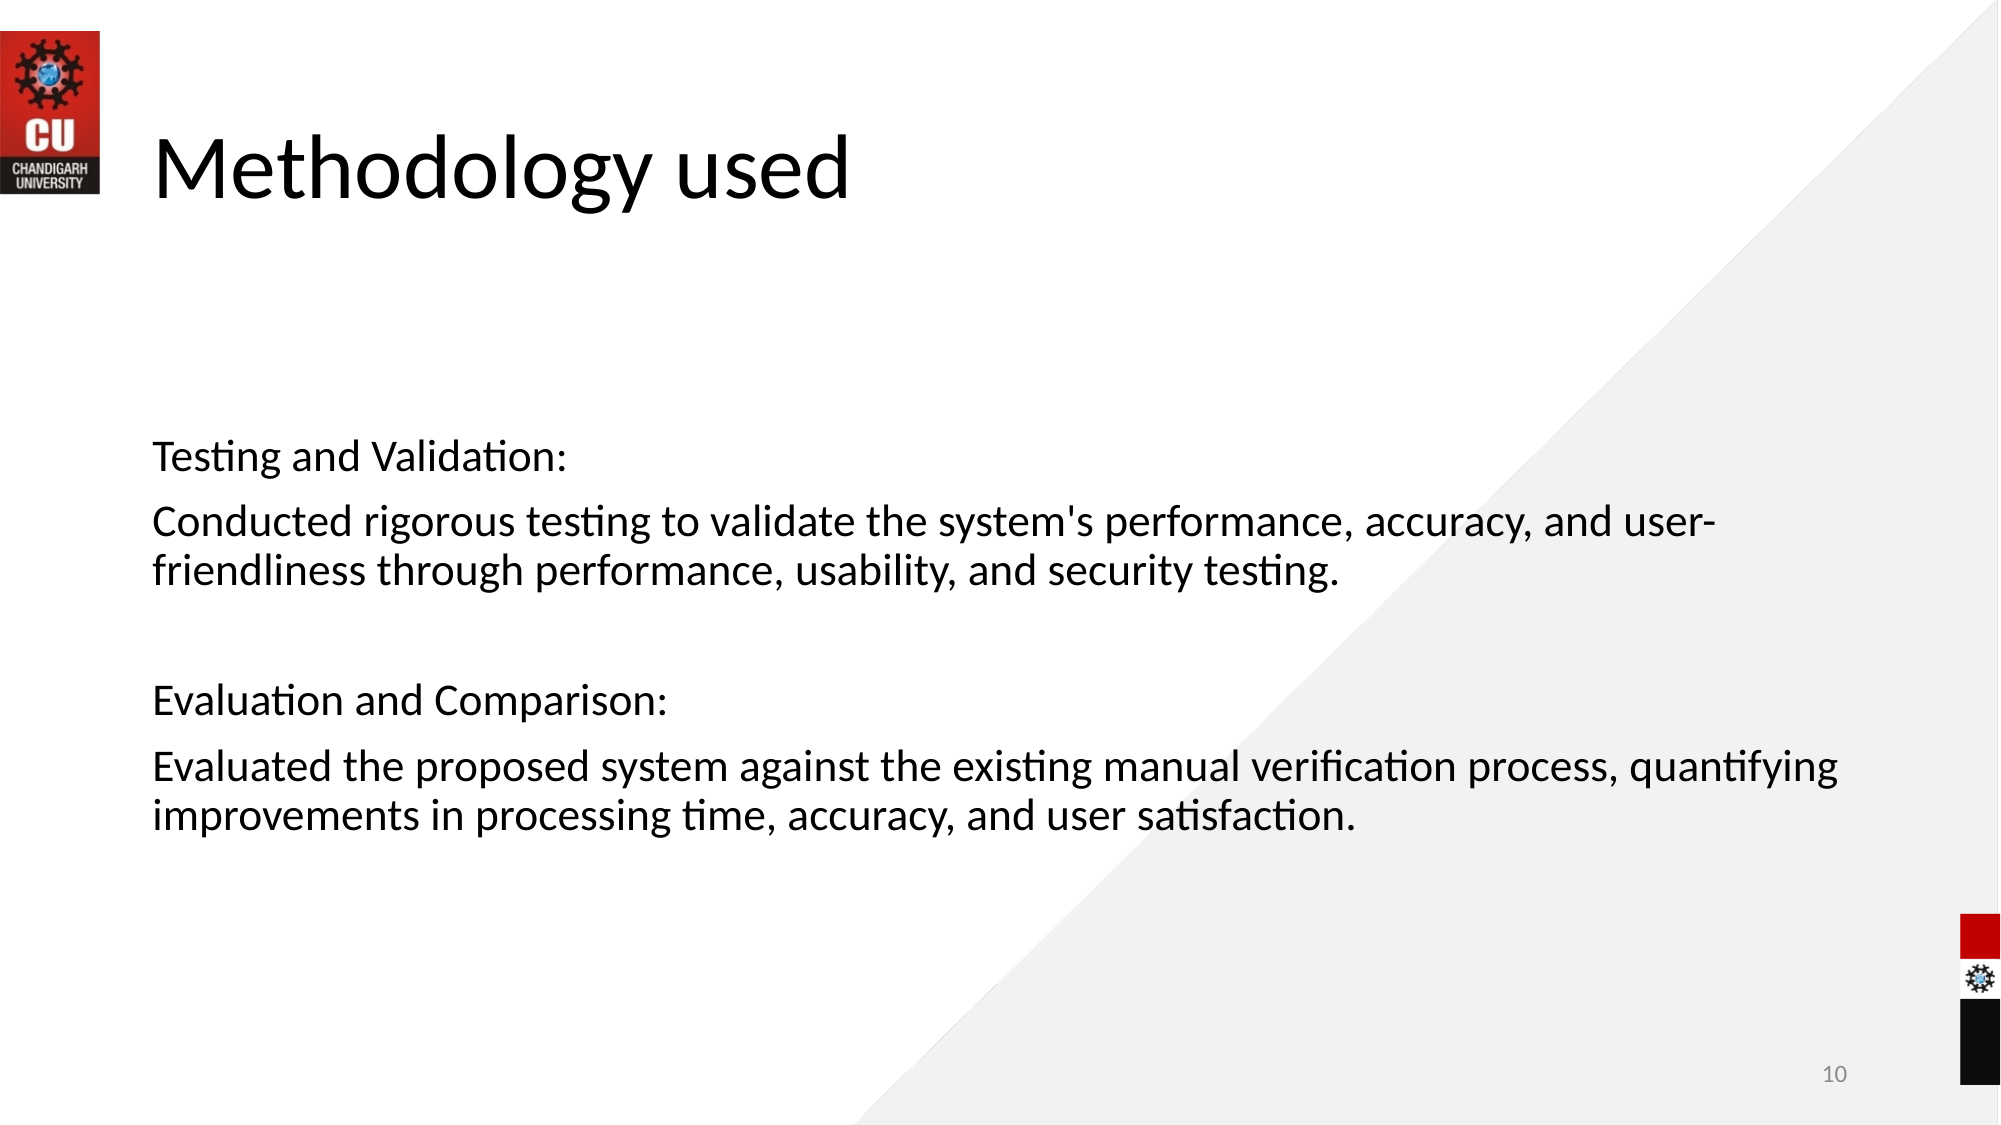

# Methodology used

Testing and Validation:
Conducted rigorous testing to validate the system's performance, accuracy, and user-friendliness through performance, usability, and security testing.

Evaluation and Comparison:
Evaluated the proposed system against the existing manual verification process, quantifying improvements in processing time, accuracy, and user satisfaction.
10